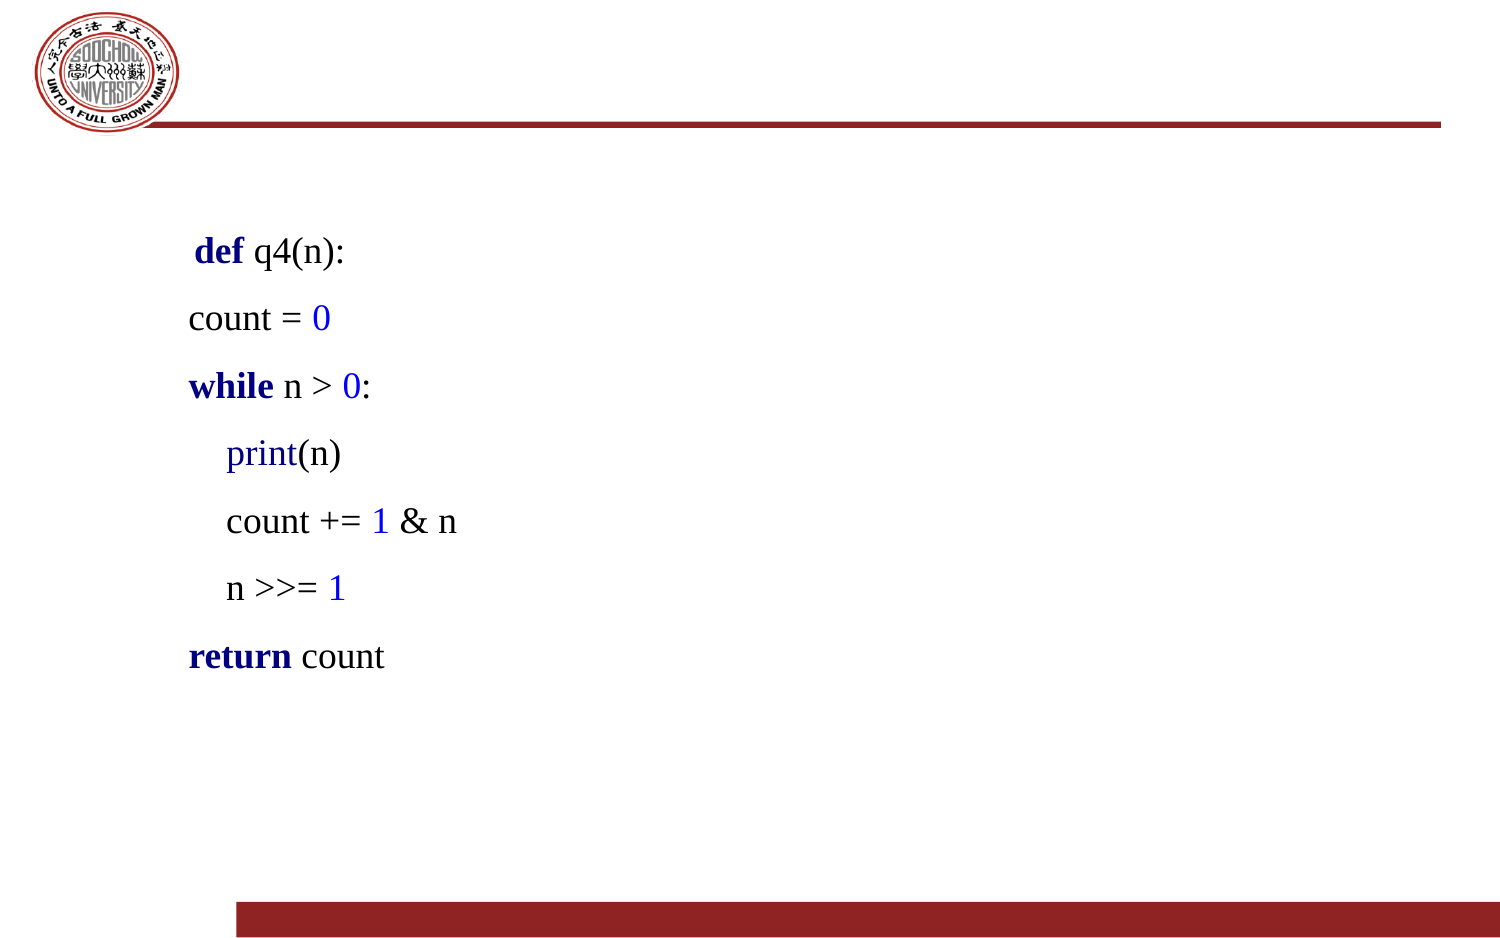

#
def q4(n):
    count = 0
    while n > 0:
        print(n)
        count += 1 & n
        n >>= 1
    return count